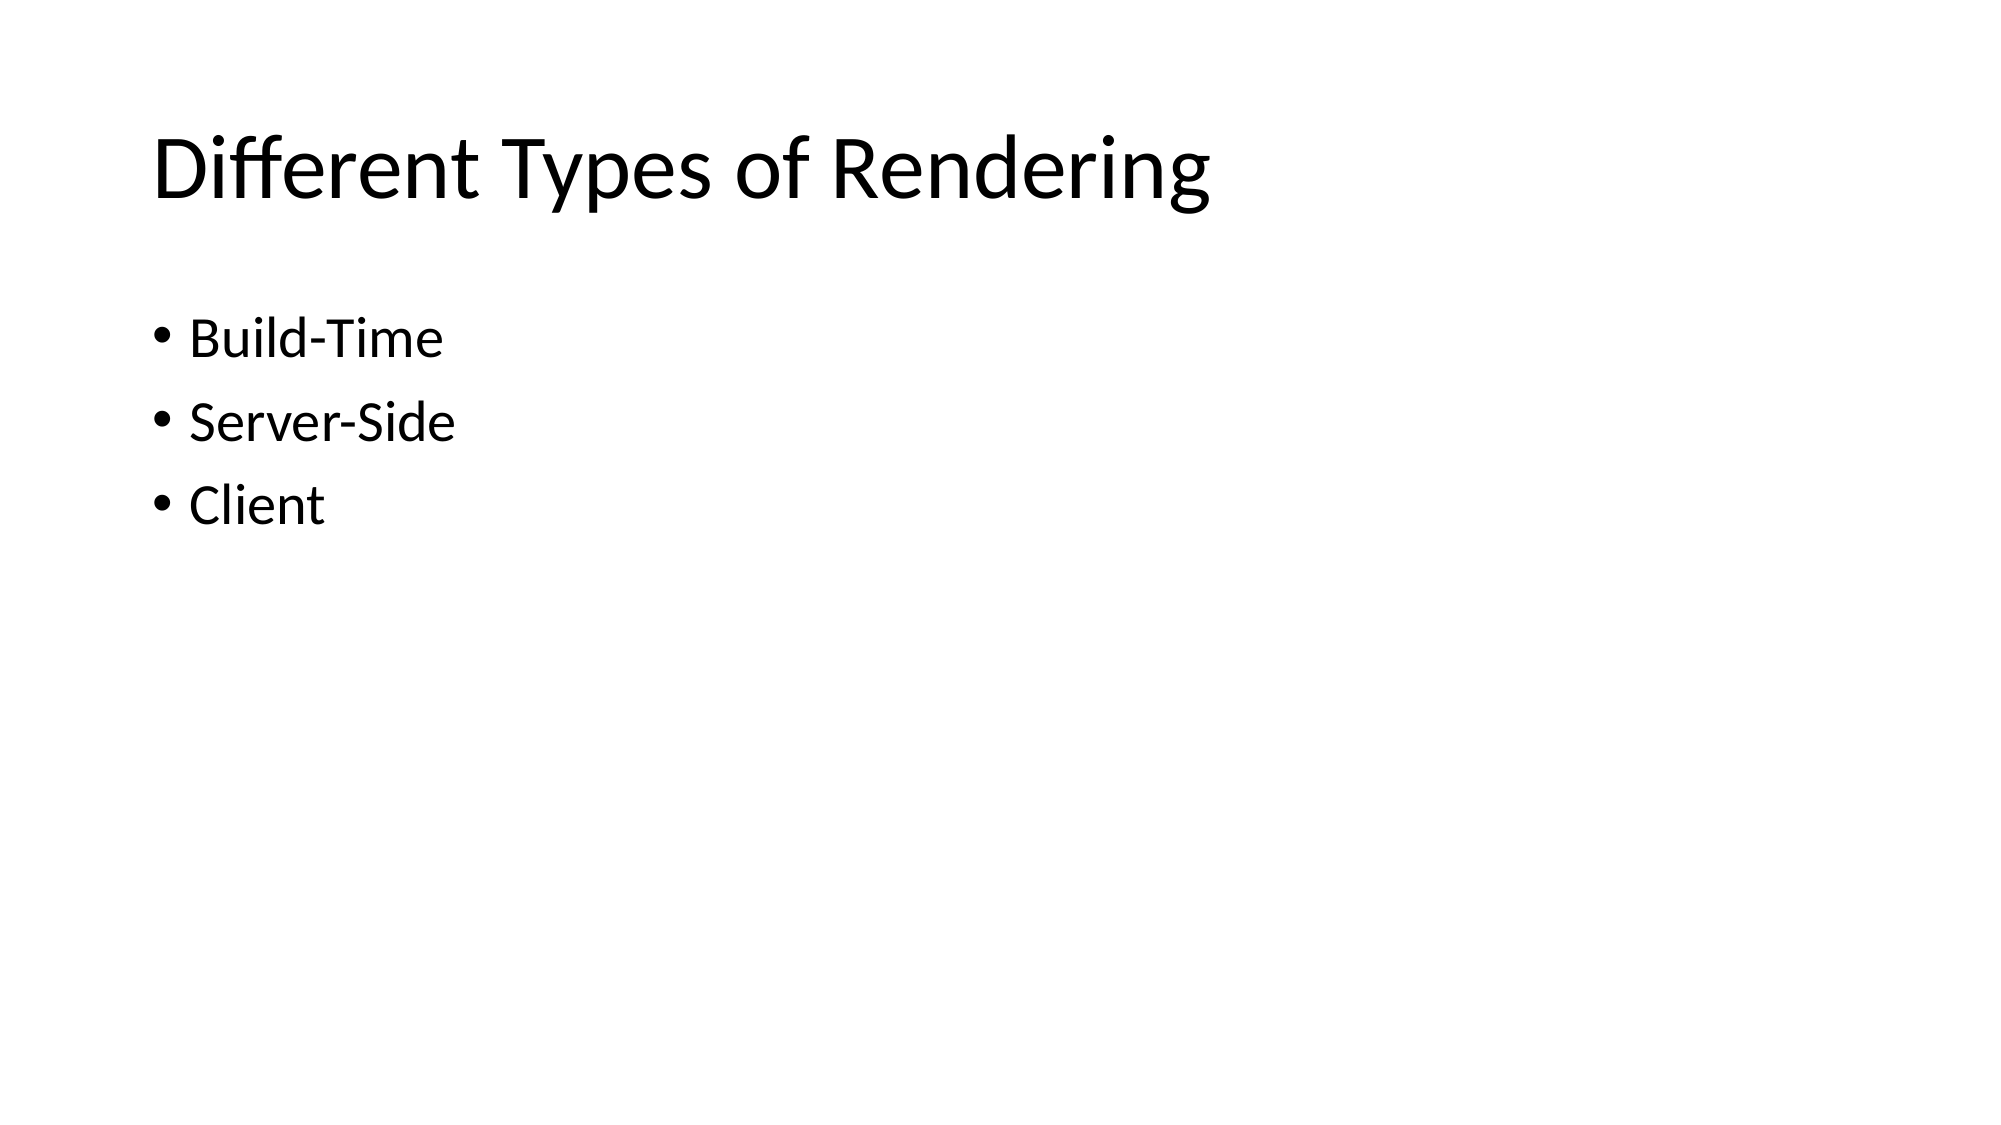

# Different Types of Rendering
Build-Time
Server-Side
Client